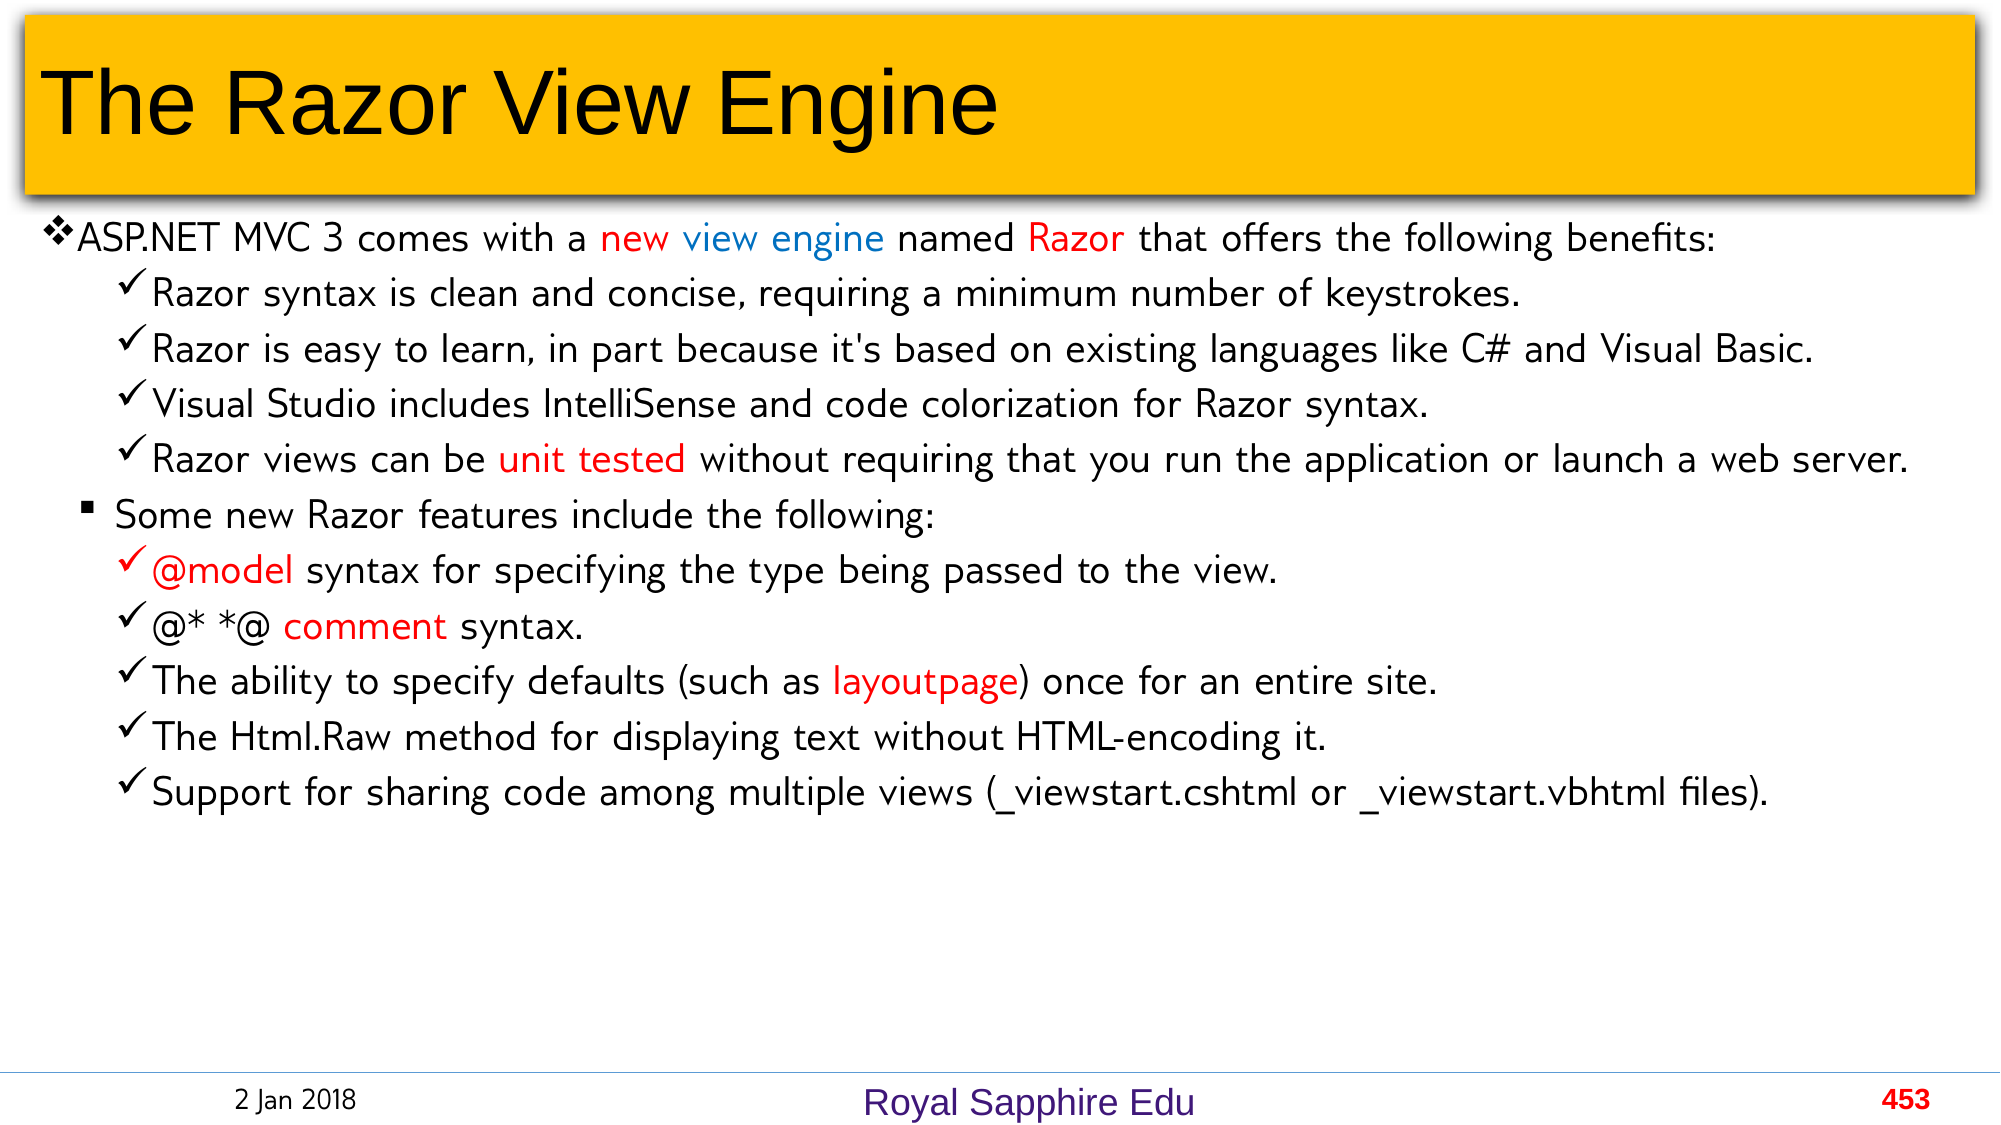

# The Razor View Engine
ASP.NET MVC 3 comes with a new view engine named Razor that offers the following benefits:
Razor syntax is clean and concise, requiring a minimum number of keystrokes.
Razor is easy to learn, in part because it's based on existing languages like C# and Visual Basic.
Visual Studio includes IntelliSense and code colorization for Razor syntax.
Razor views can be unit tested without requiring that you run the application or launch a web server.
Some new Razor features include the following:
@model syntax for specifying the type being passed to the view.
@* *@ comment syntax.
The ability to specify defaults (such as layoutpage) once for an entire site.
The Html.Raw method for displaying text without HTML-encoding it.
Support for sharing code among multiple views (_viewstart.cshtml or _viewstart.vbhtml files).
2 Jan 2018
453